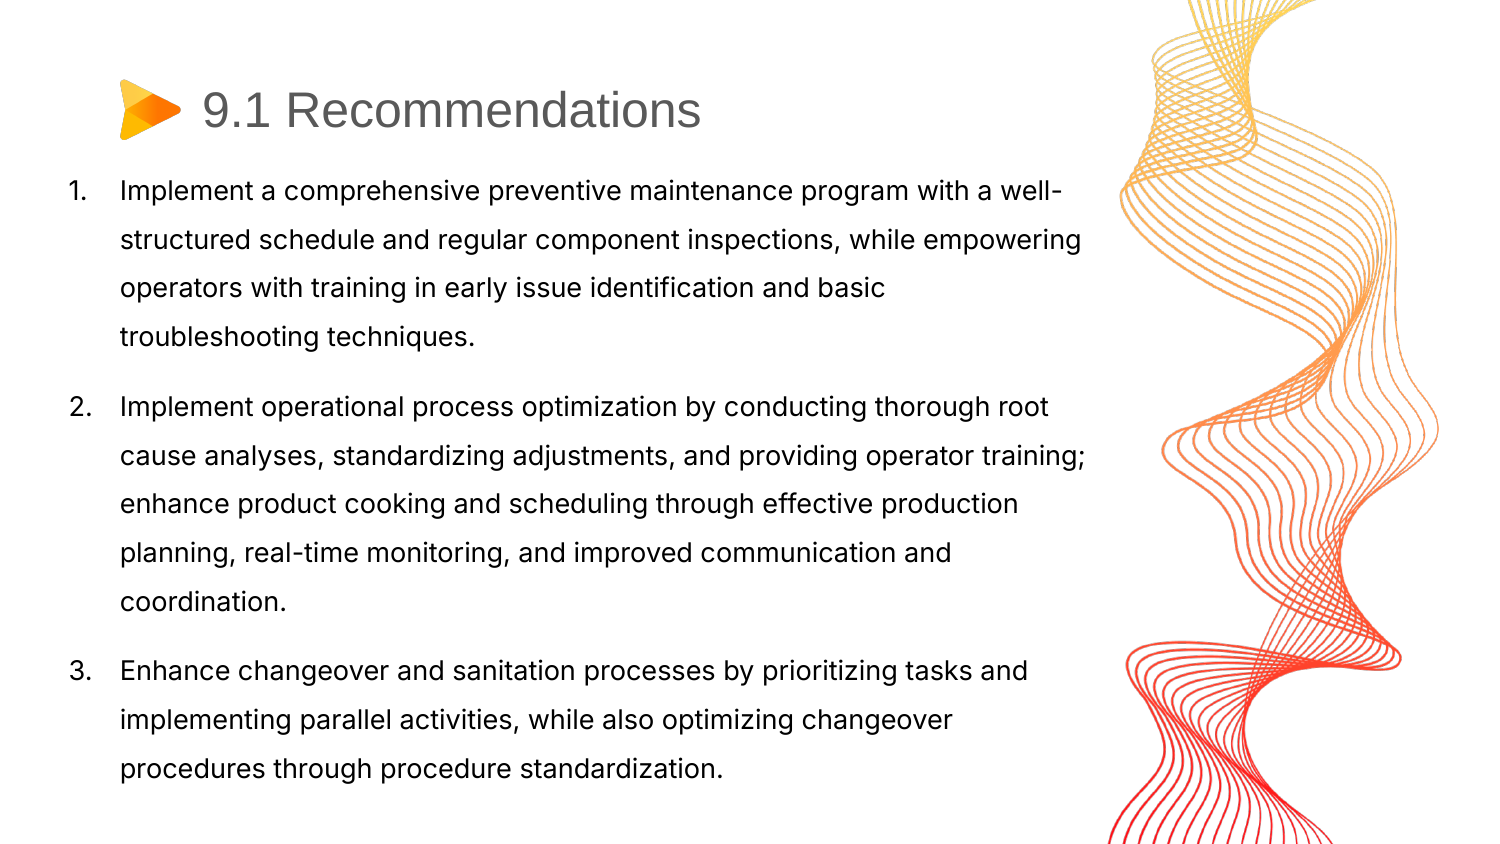

# 9.1 Recommendations
Implement a comprehensive preventive maintenance program with a well-structured schedule and regular component inspections, while empowering operators with training in early issue identification and basic troubleshooting techniques.
Implement operational process optimization by conducting thorough root cause analyses, standardizing adjustments, and providing operator training; enhance product cooking and scheduling through effective production planning, real-time monitoring, and improved communication and coordination.
Enhance changeover and sanitation processes by prioritizing tasks and implementing parallel activities, while also optimizing changeover procedures through procedure standardization.